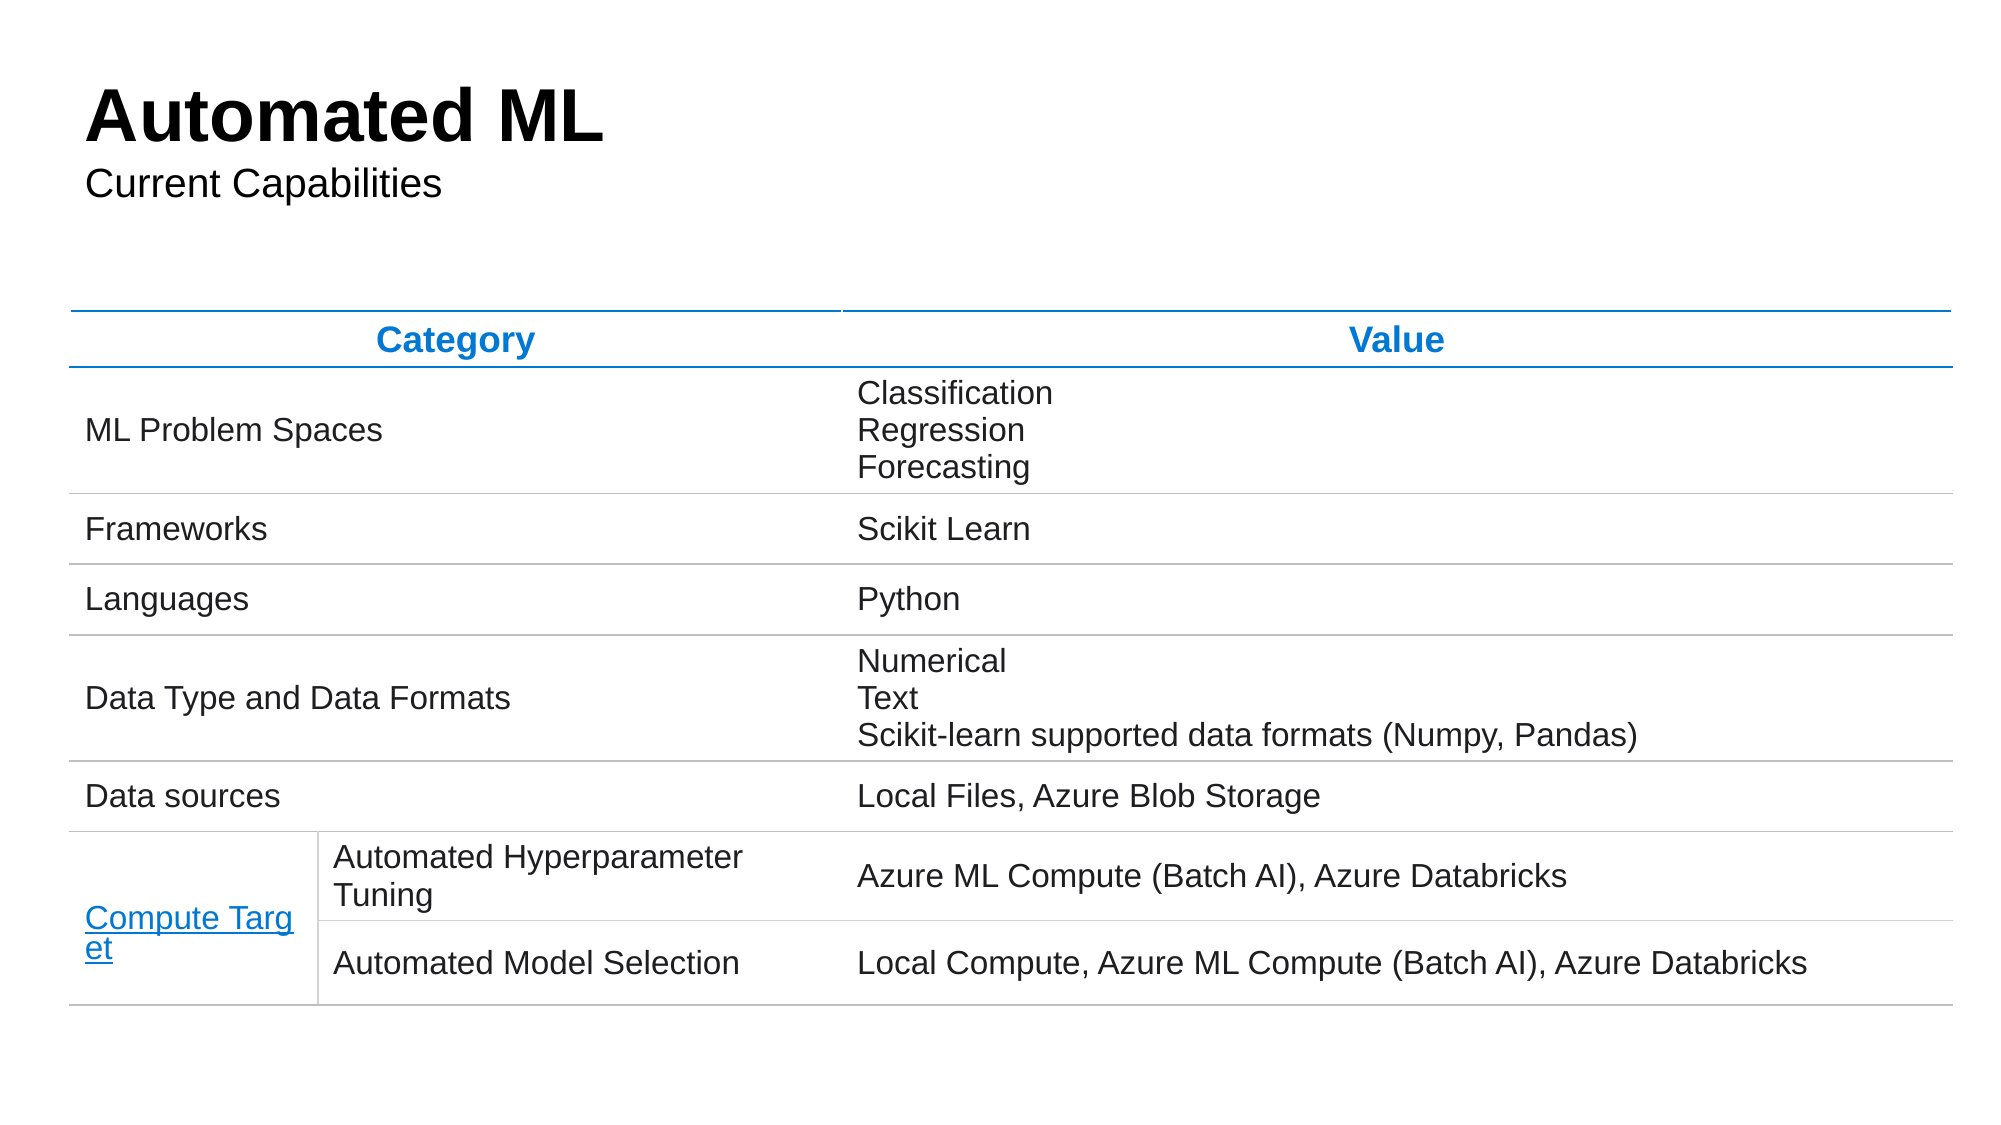

# Automated ML
Current Capabilities
| Category |  | Value |
| --- | --- | --- |
| ML Problem Spaces |  | Classification Regression Forecasting |
| Frameworks |  | Scikit Learn |
| Languages |  | Python |
| Data Type and Data Formats |  | Numerical Text Scikit-learn supported data formats (Numpy, Pandas) |
| Data sources |  | Local Files, Azure Blob Storage |
| Compute Target | Automated Hyperparameter Tuning | Azure ML Compute (Batch AI), Azure Databricks |
|  | Automated Model Selection | Local Compute, Azure ML Compute (Batch AI), Azure Databricks |